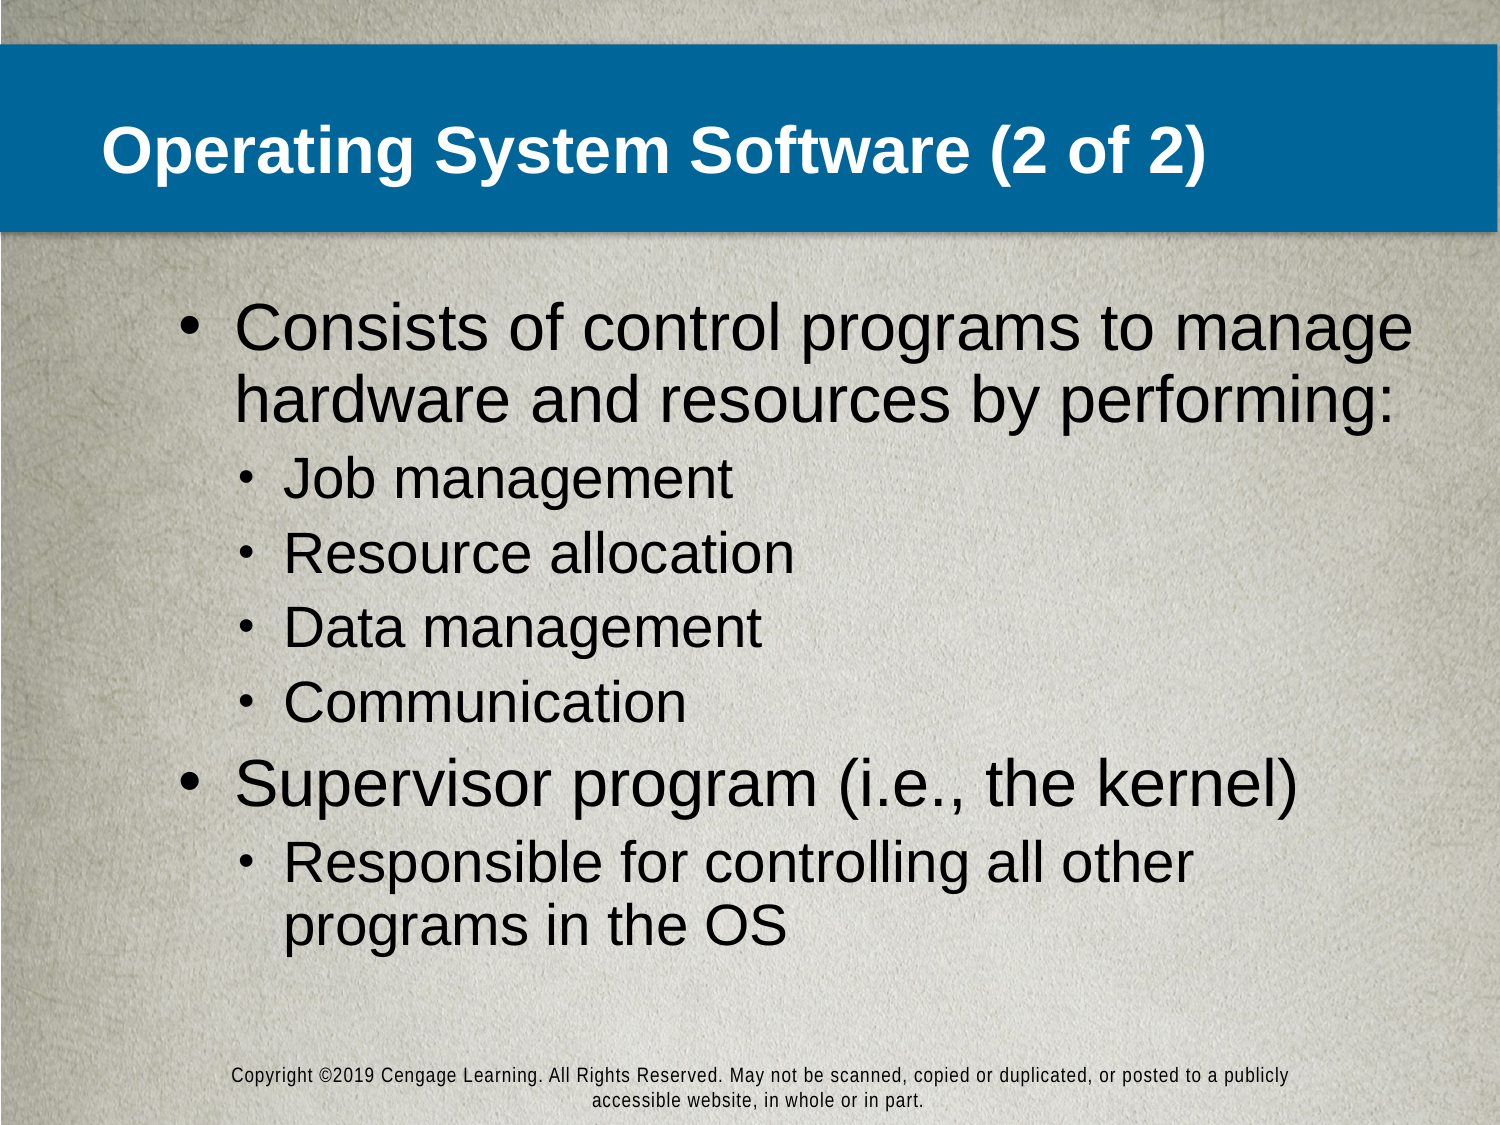

# Operating System Software (2 of 2)
Consists of control programs to manage hardware and resources by performing:
Job management
Resource allocation
Data management
Communication
Supervisor program (i.e., the kernel)
Responsible for controlling all other programs in the OS